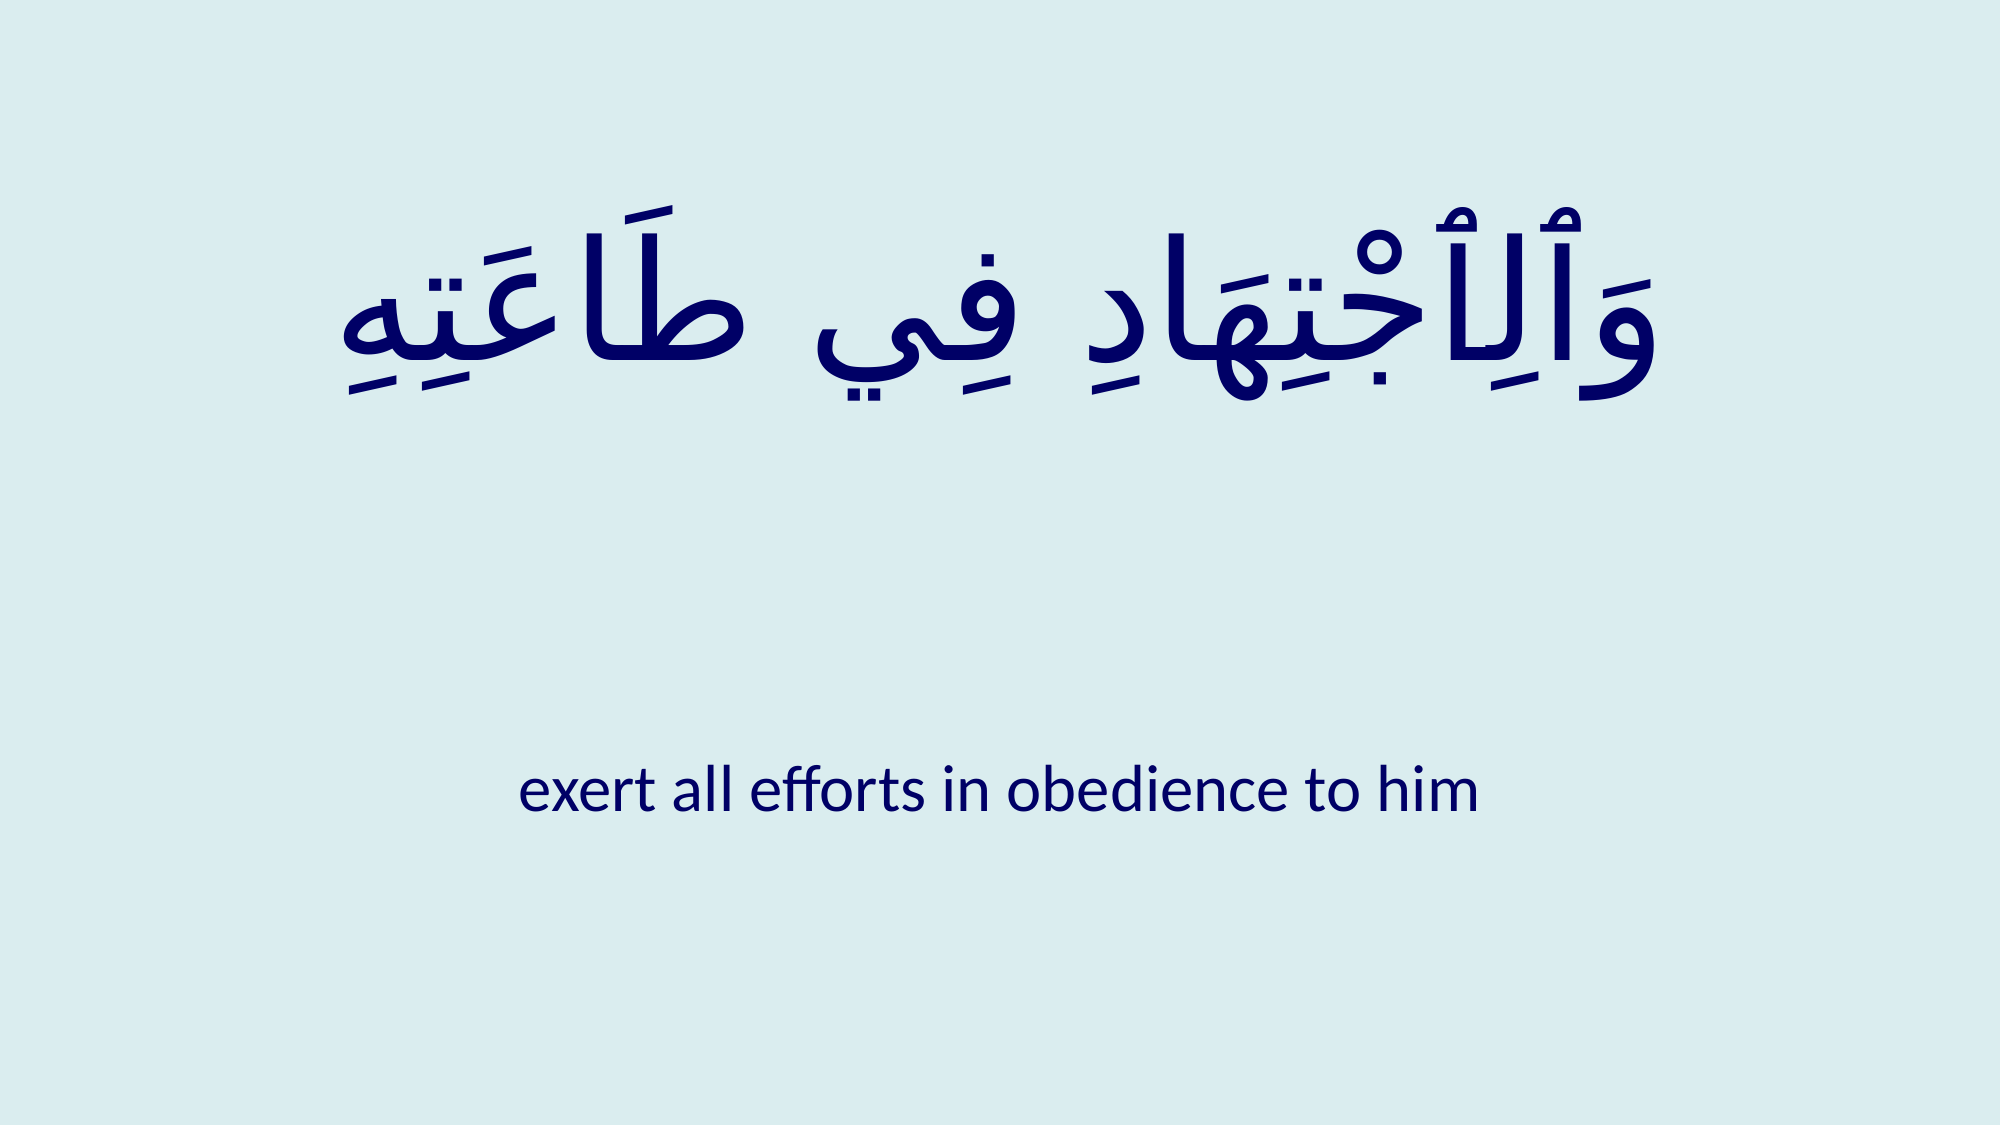

# وَٱلِٱجْتِهَادِ فِي طَاعَتِهِ
exert all efforts in obedience to him